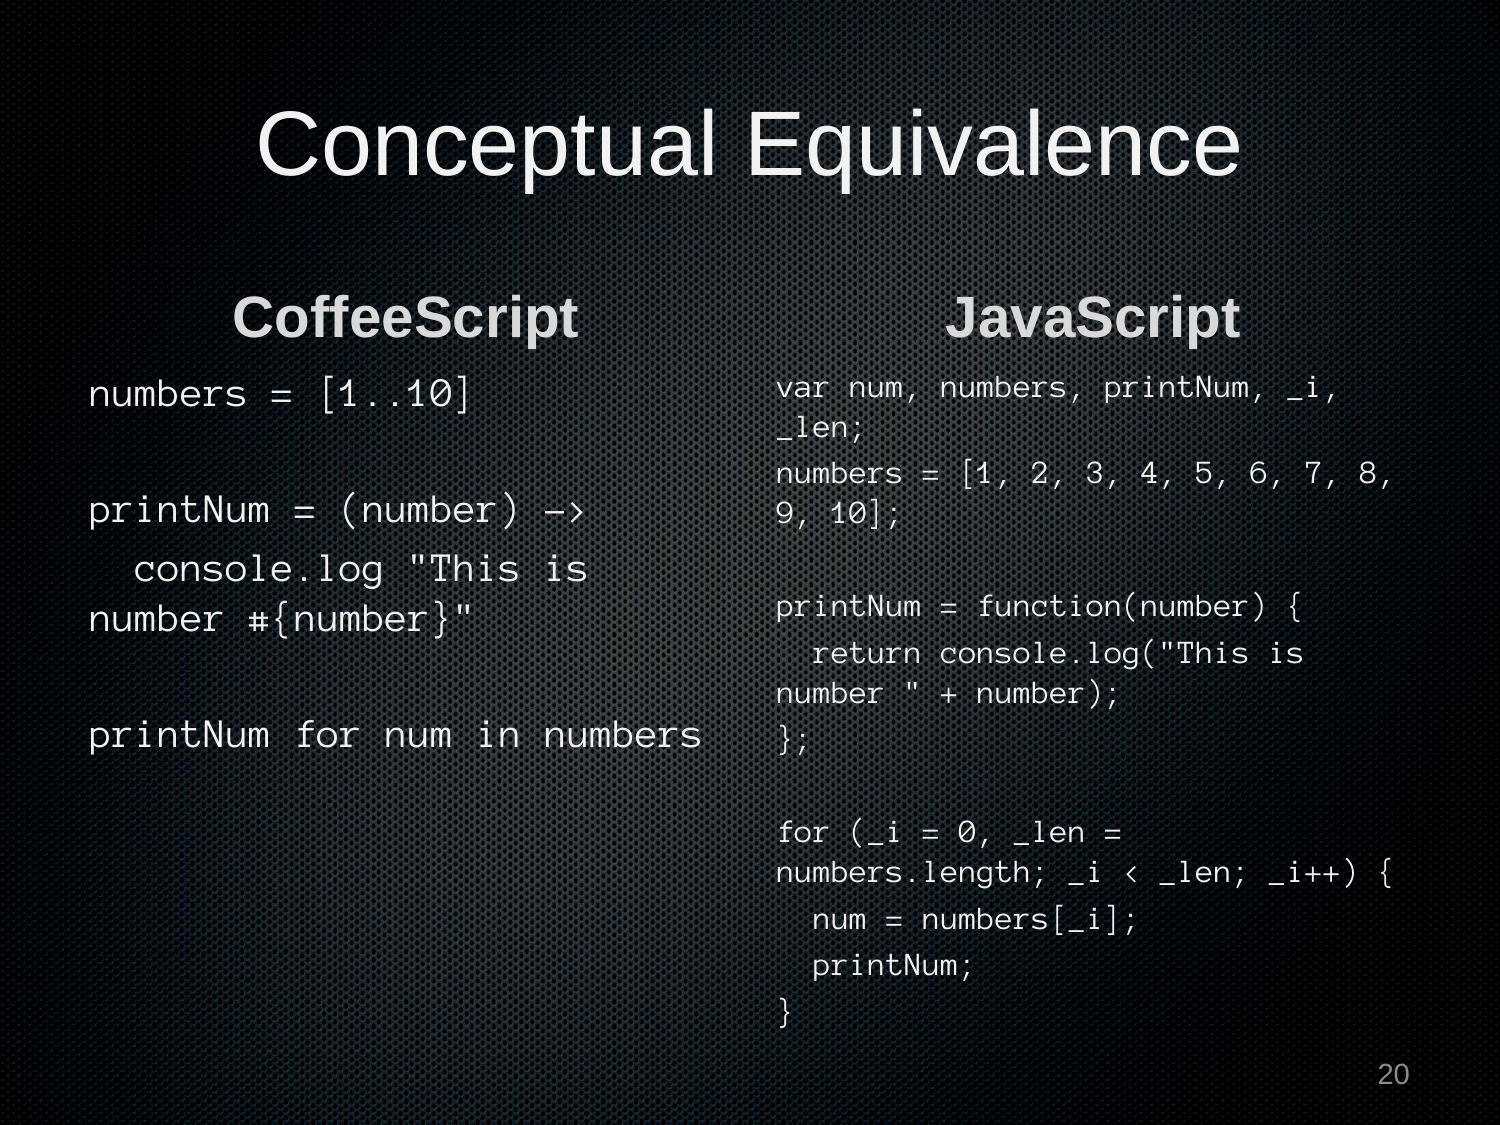

# Conceptual Equivalence
CoffeeScript
JavaScript
var num, numbers, printNum, _i, _len;
numbers = [1, 2, 3, 4, 5, 6, 7, 8, 9, 10];

printNum = function(number) {
  return console.log("This is number " + number);
};

for (_i = 0, _len = numbers.length; _i < _len; _i++) {
  num = numbers[_i];
  printNum;
}
numbers = [1..10]

printNum = (number) ->
  console.log "This is number #{number}"

printNum for num in numbers
20